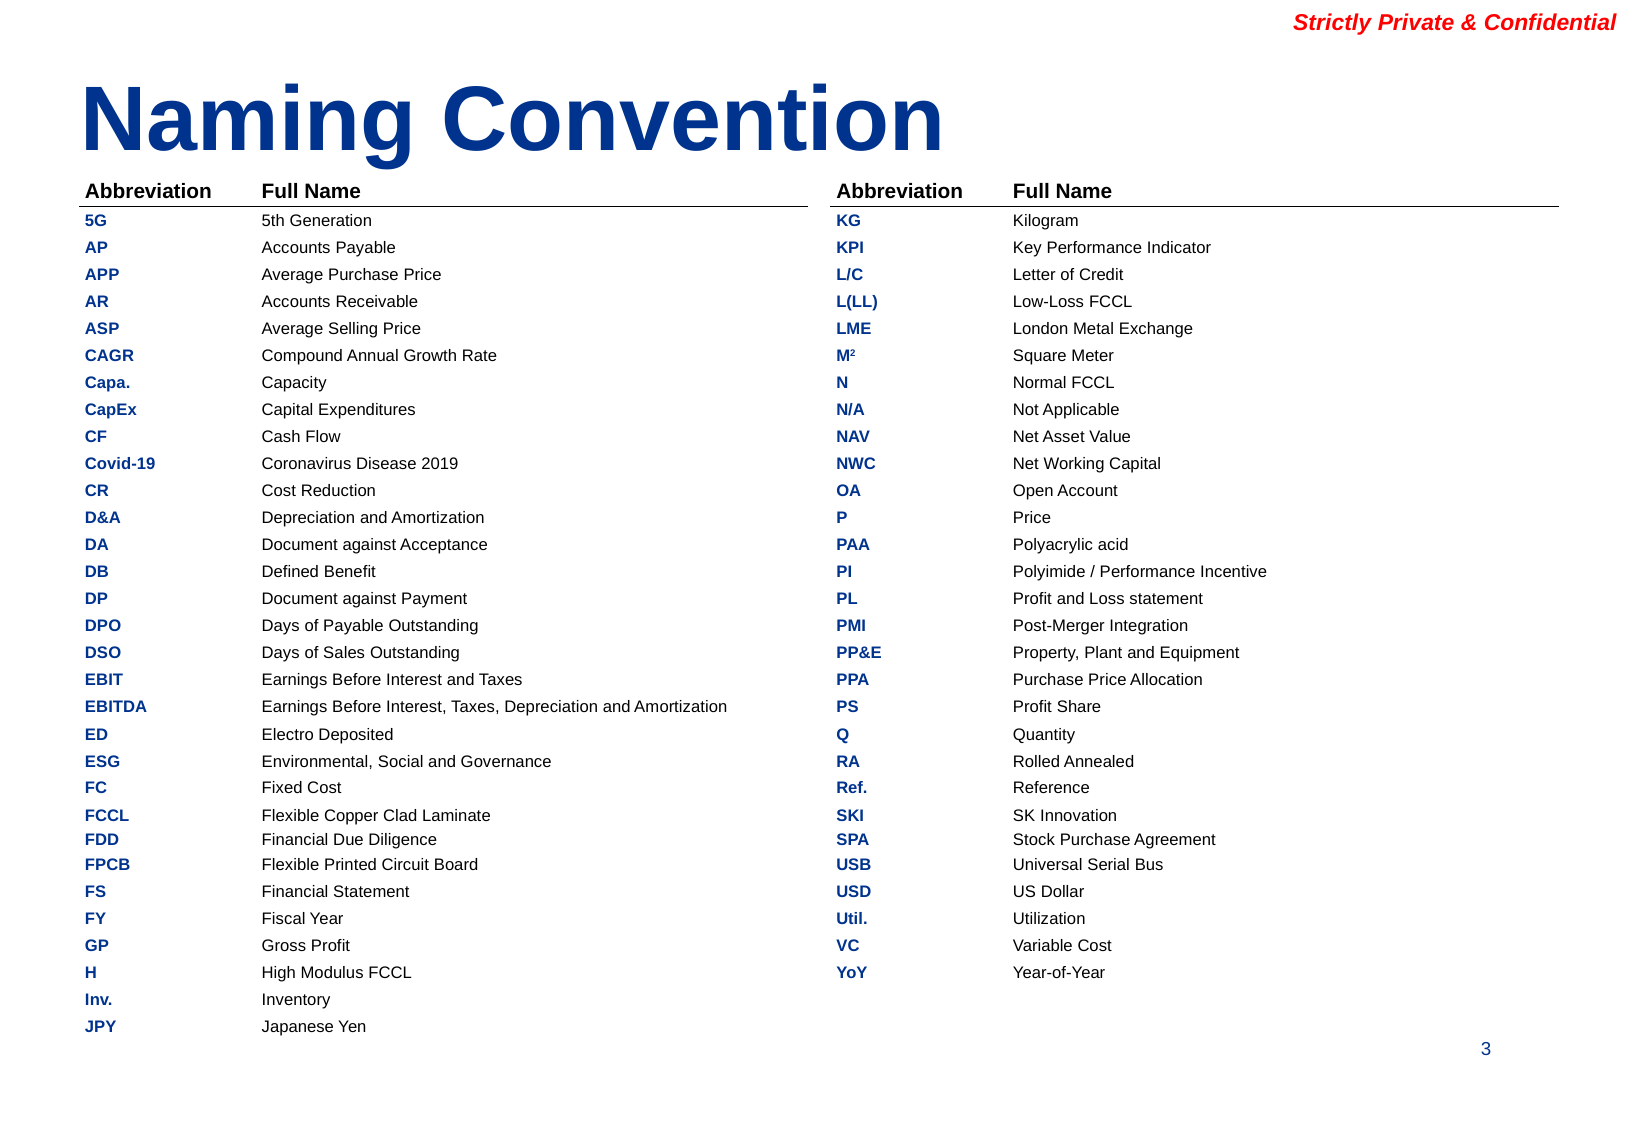

Naming Convention
| Abbreviation | Full Name |  | Abbreviation | Full Name |
| --- | --- | --- | --- | --- |
| 5G | 5th Generation |  | KG | Kilogram |
| AP | Accounts Payable |  | KPI | Key Performance Indicator |
| APP | Average Purchase Price |  | L/C | Letter of Credit |
| AR | Accounts Receivable |  | L(LL) | Low-Loss FCCL |
| ASP | Average Selling Price |  | LME | London Metal Exchange |
| CAGR | Compound Annual Growth Rate |  | M2 | Square Meter |
| Capa. | Capacity |  | N | Normal FCCL |
| CapEx | Capital Expenditures |  | N/A | Not Applicable |
| CF | Cash Flow |  | NAV | Net Asset Value |
| Covid-19 | Coronavirus Disease 2019 |  | NWC | Net Working Capital |
| CR | Cost Reduction |  | OA | Open Account |
| D&A | Depreciation and Amortization |  | P | Price |
| DA | Document against Acceptance |  | PAA | Polyacrylic acid |
| DB | Defined Benefit |  | PI | Polyimide / Performance Incentive |
| DP | Document against Payment |  | PL | Profit and Loss statement |
| DPO | Days of Payable Outstanding |  | PMI | Post-Merger Integration |
| DSO | Days of Sales Outstanding |  | PP&E | Property, Plant and Equipment |
| EBIT | Earnings Before Interest and Taxes |  | PPA | Purchase Price Allocation |
| EBITDA | Earnings Before Interest, Taxes, Depreciation and Amortization |  | PS | Profit Share |
| ED | Electro Deposited |  | Q | Quantity |
| ESG | Environmental, Social and Governance |  | RA | Rolled Annealed |
| FC | Fixed Cost |  | Ref. | Reference |
| FCCL | Flexible Copper Clad Laminate |  | SKI | SK Innovation |
| FDD | Financial Due Diligence |  | SPA | Stock Purchase Agreement |
| FPCB | Flexible Printed Circuit Board |  | USB | Universal Serial Bus |
| FS | Financial Statement |  | USD | US Dollar |
| FY | Fiscal Year |  | Util. | Utilization |
| GP | Gross Profit |  | VC | Variable Cost |
| H | High Modulus FCCL |  | YoY | Year-of-Year |
| Inv. | Inventory |  |  |  |
| JPY | Japanese Yen |  |  |  |